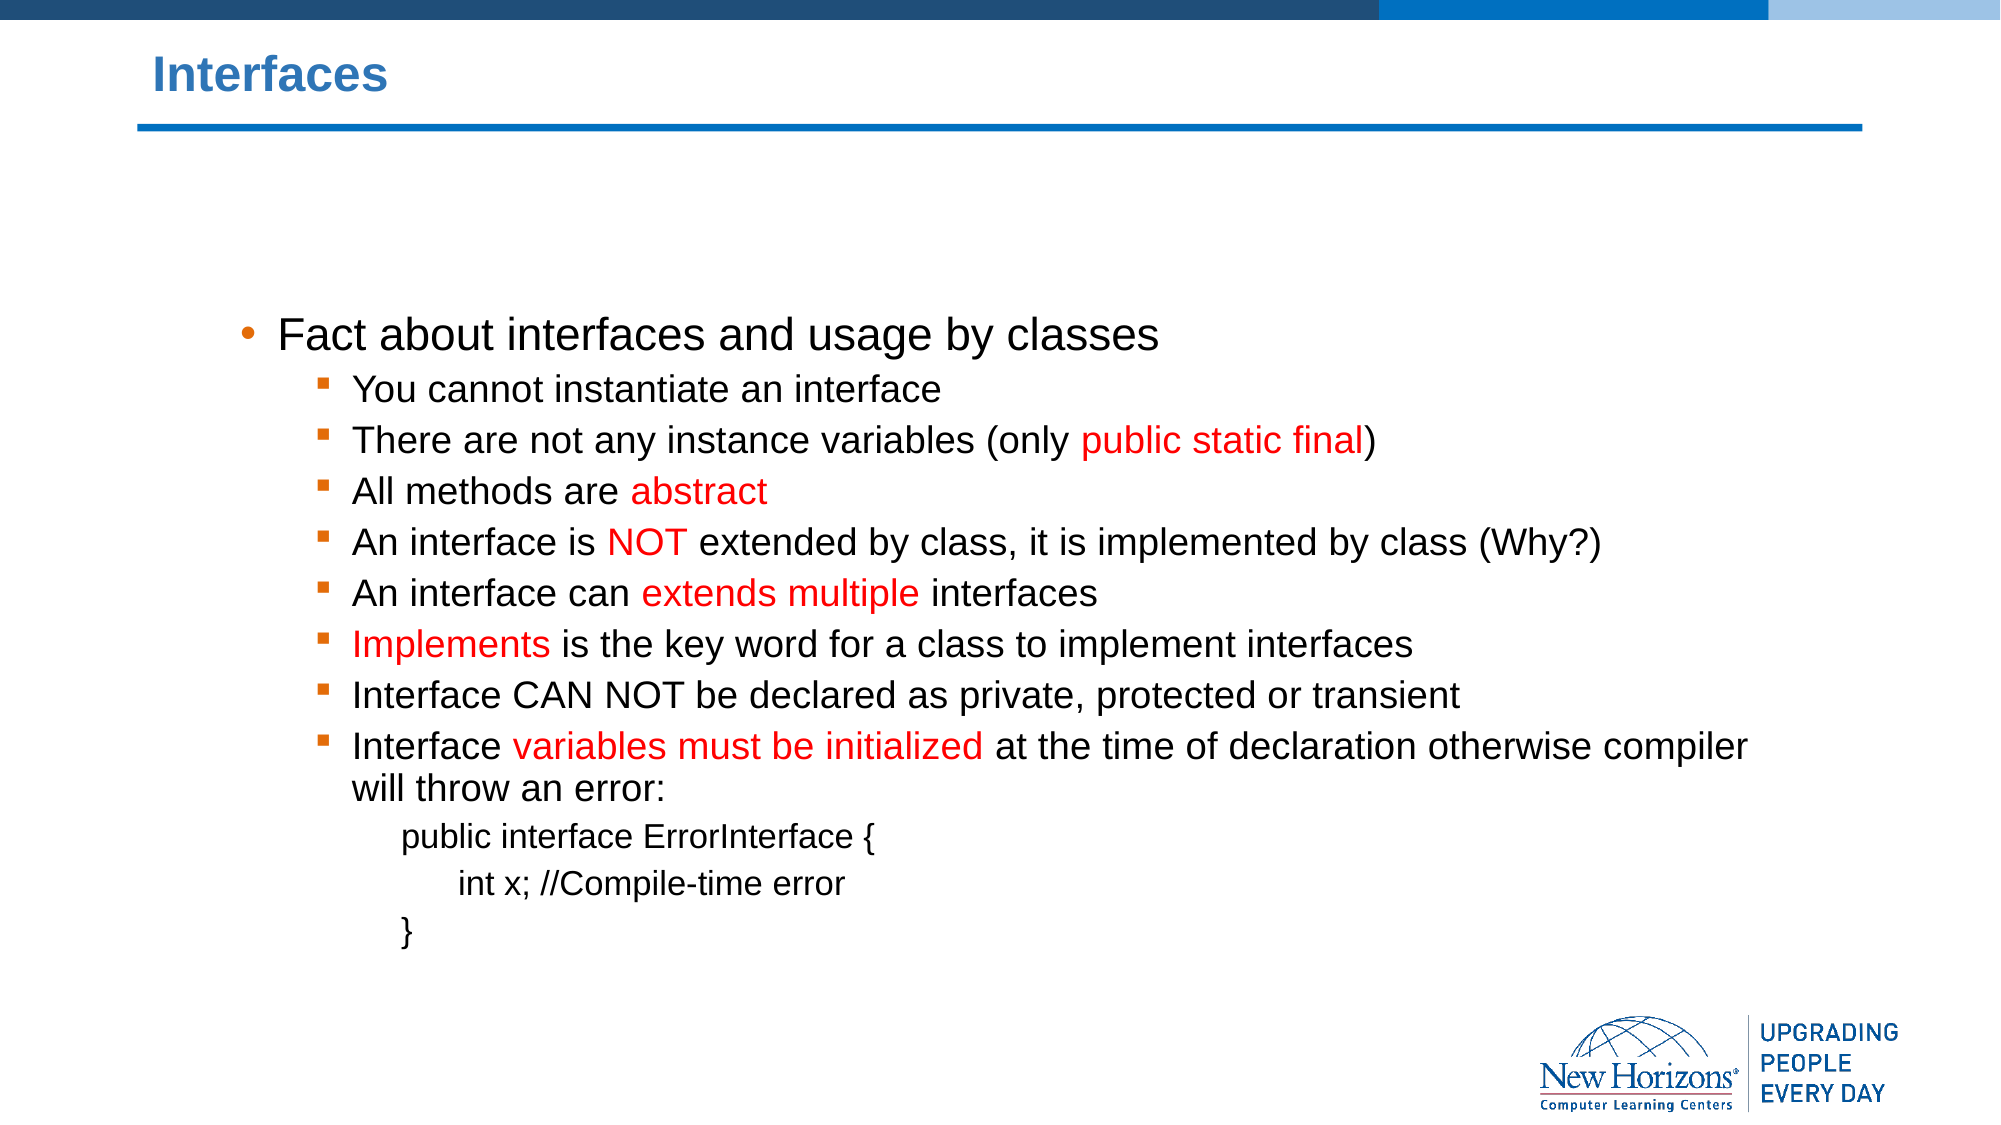

# Interfaces
Fact about interfaces and usage by classes
You cannot instantiate an interface
There are not any instance variables (only public static final)
All methods are abstract
An interface is NOT extended by class, it is implemented by class (Why?)
An interface can extends multiple interfaces
Implements is the key word for a class to implement interfaces
Interface CAN NOT be declared as private, protected or transient
Interface variables must be initialized at the time of declaration otherwise compiler will throw an error:
public interface ErrorInterface {
      int x; //Compile-time error
}